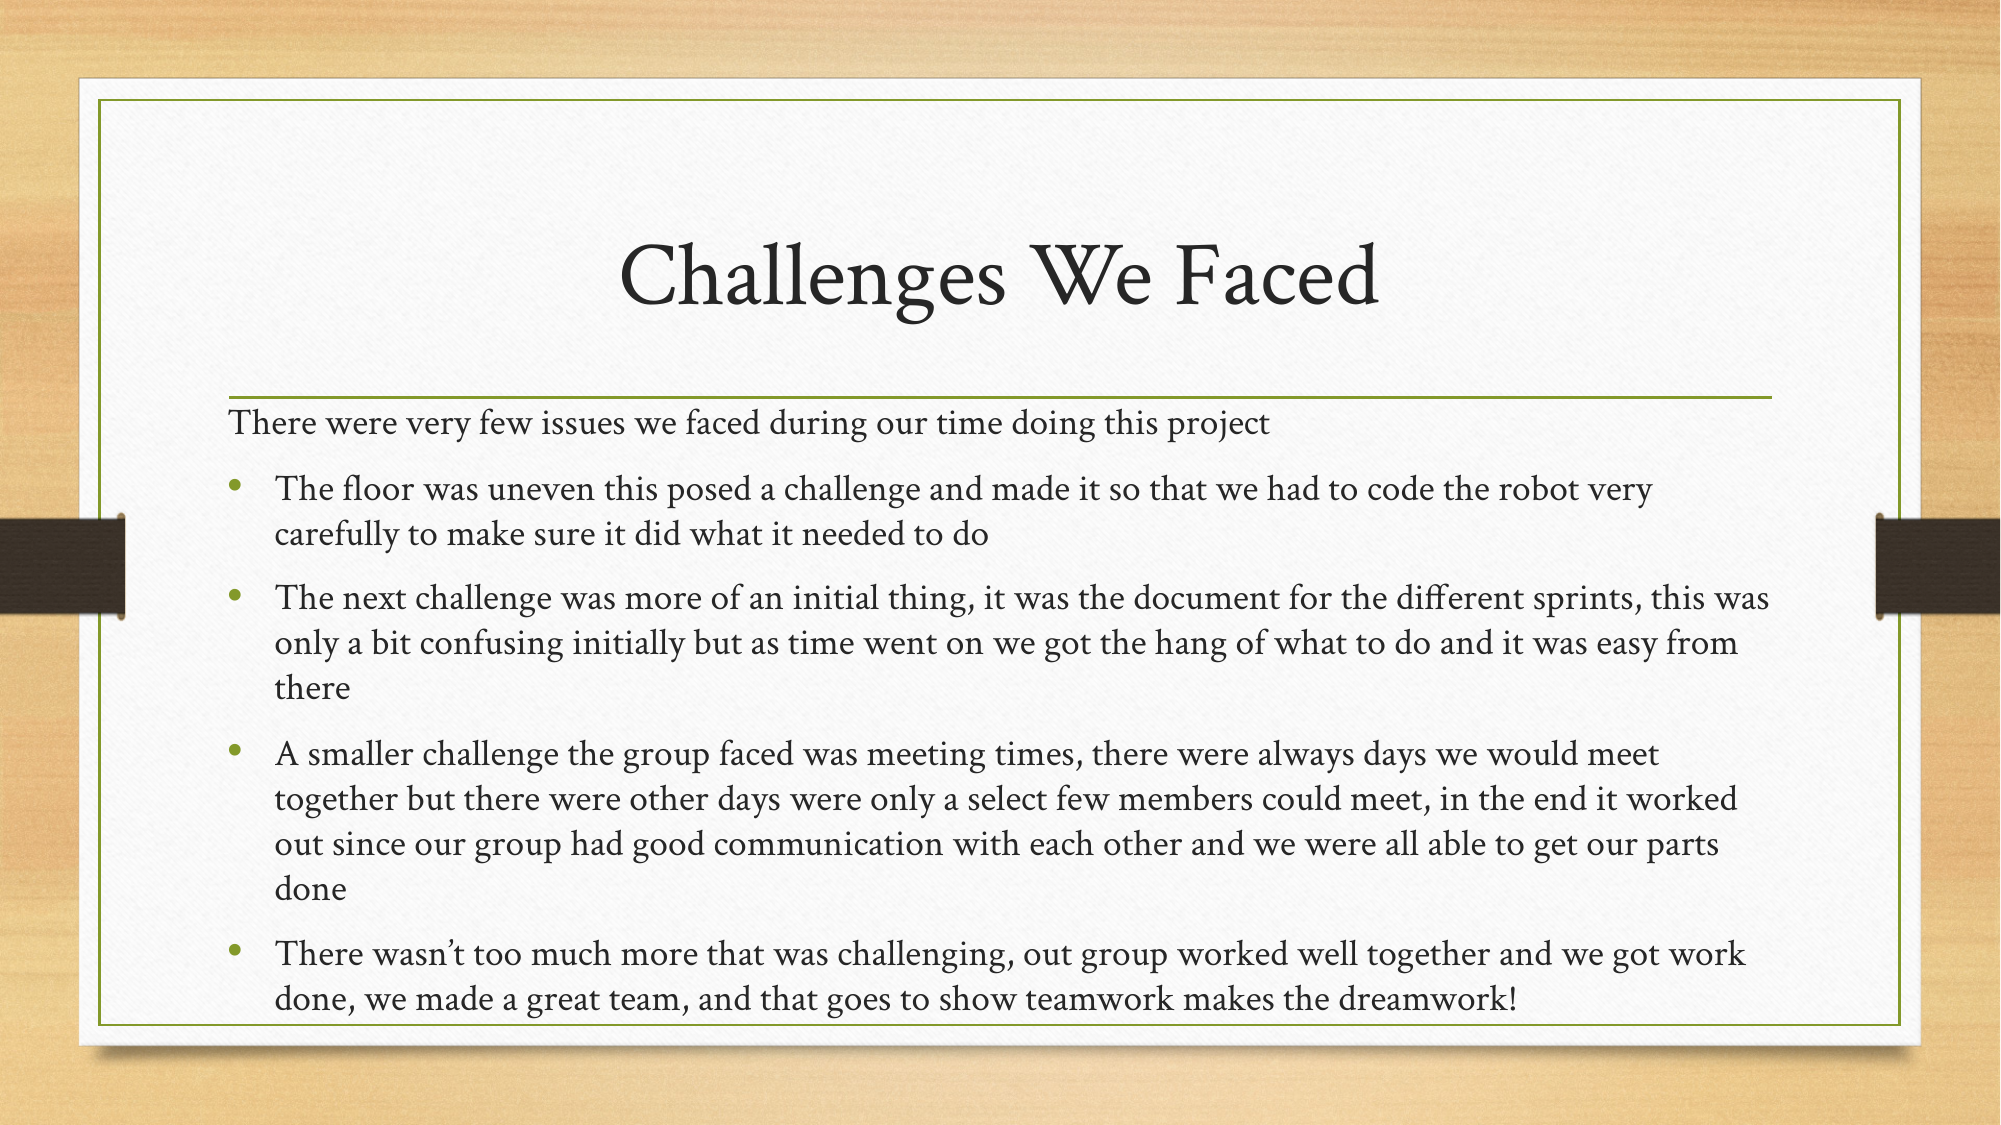

# Challenges We Faced
There were very few issues we faced during our time doing this project
The floor was uneven this posed a challenge and made it so that we had to code the robot very carefully to make sure it did what it needed to do
The next challenge was more of an initial thing, it was the document for the different sprints, this was only a bit confusing initially but as time went on we got the hang of what to do and it was easy from there
A smaller challenge the group faced was meeting times, there were always days we would meet together but there were other days were only a select few members could meet, in the end it worked out since our group had good communication with each other and we were all able to get our parts done
There wasn’t too much more that was challenging, out group worked well together and we got work done, we made a great team, and that goes to show teamwork makes the dreamwork!